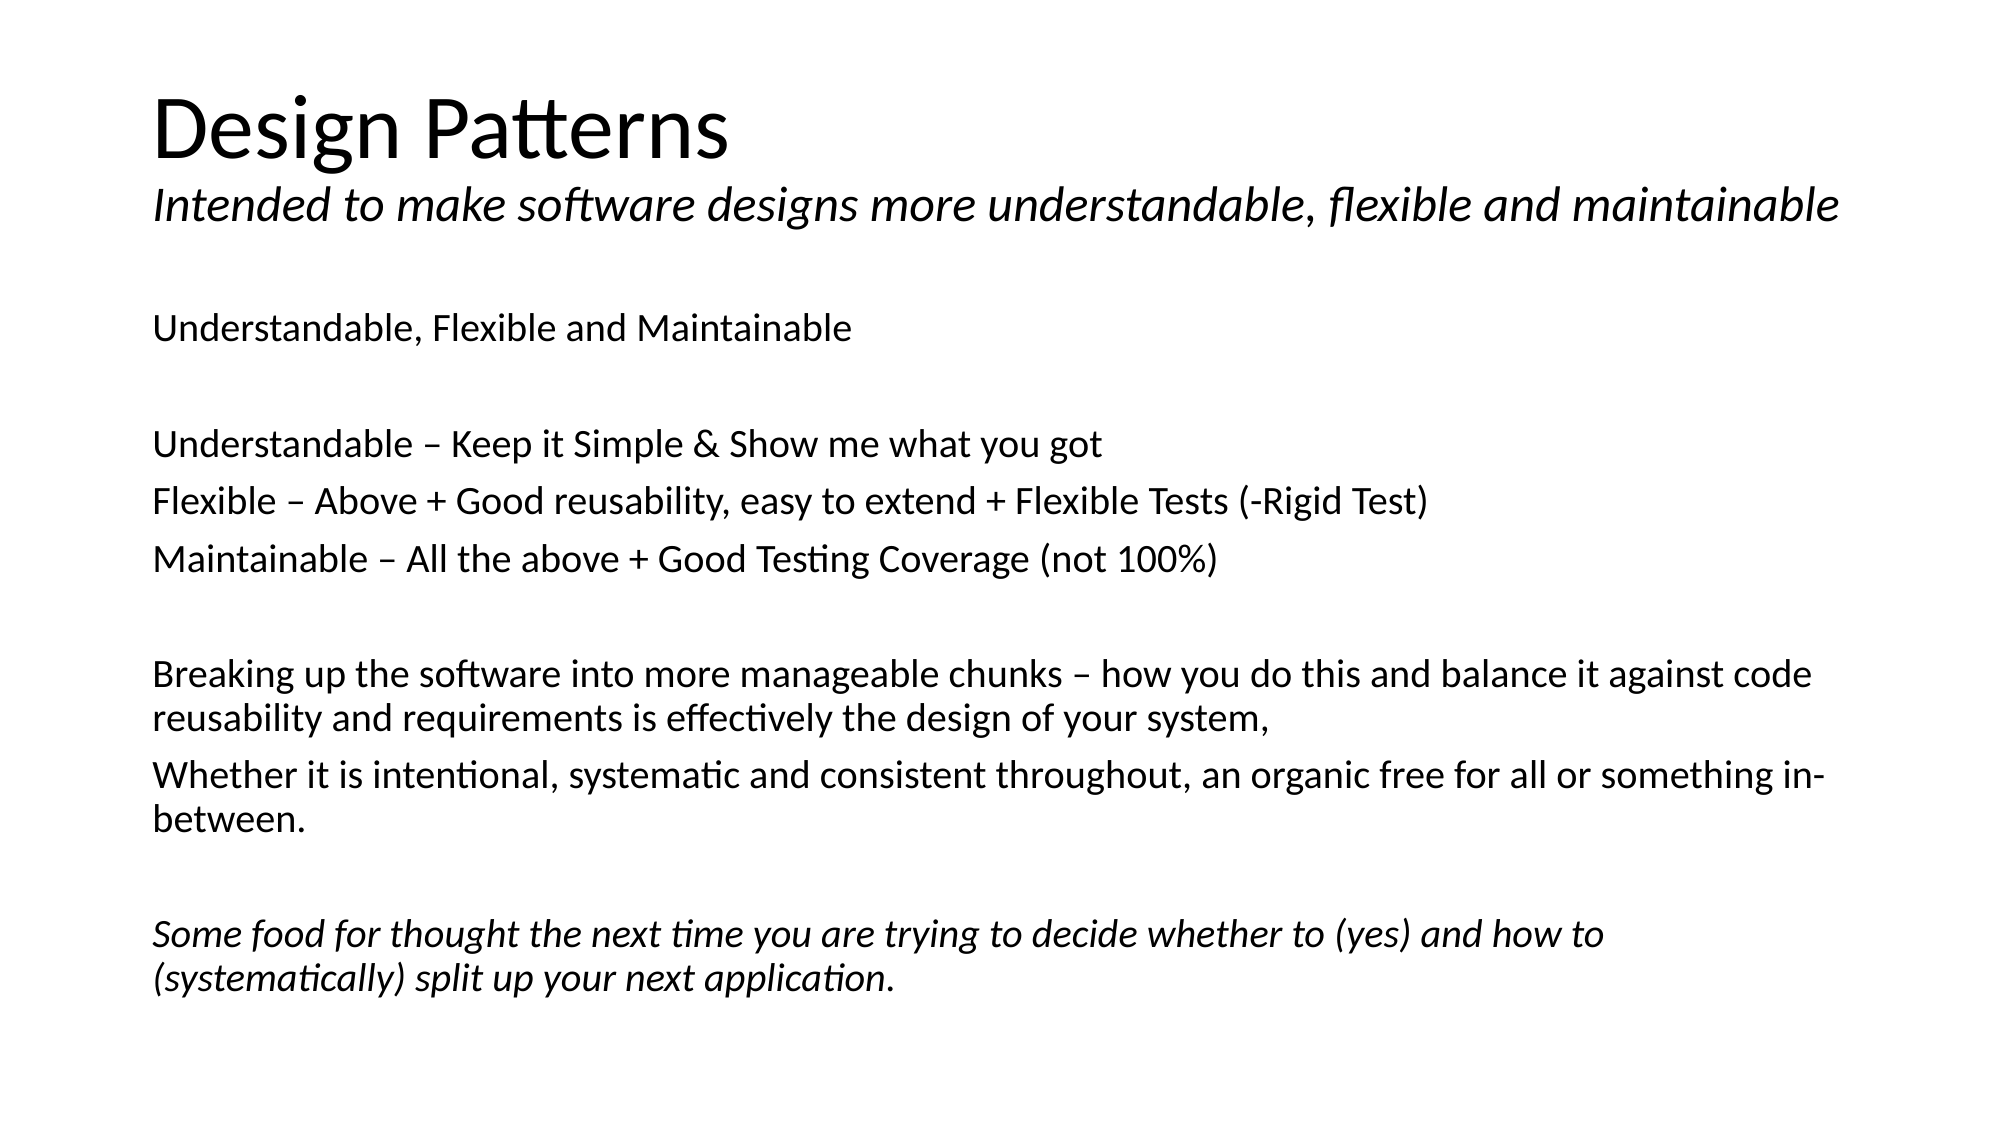

# Design Patterns Intended to make software designs more understandable, flexible and maintainable
Understandable, Flexible and Maintainable

Understandable – Keep it Simple & Show me what you got
Flexible – Above + Good reusability, easy to extend + Flexible Tests (-Rigid Test)
Maintainable – All the above + Good Testing Coverage (not 100%)

Breaking up the software into more manageable chunks – how you do this and balance it against code reusability and requirements is effectively the design of your system,
Whether it is intentional, systematic and consistent throughout, an organic free for all or something in-between.

Some food for thought the next time you are trying to decide whether to (yes) and how to (systematically) split up your next application.